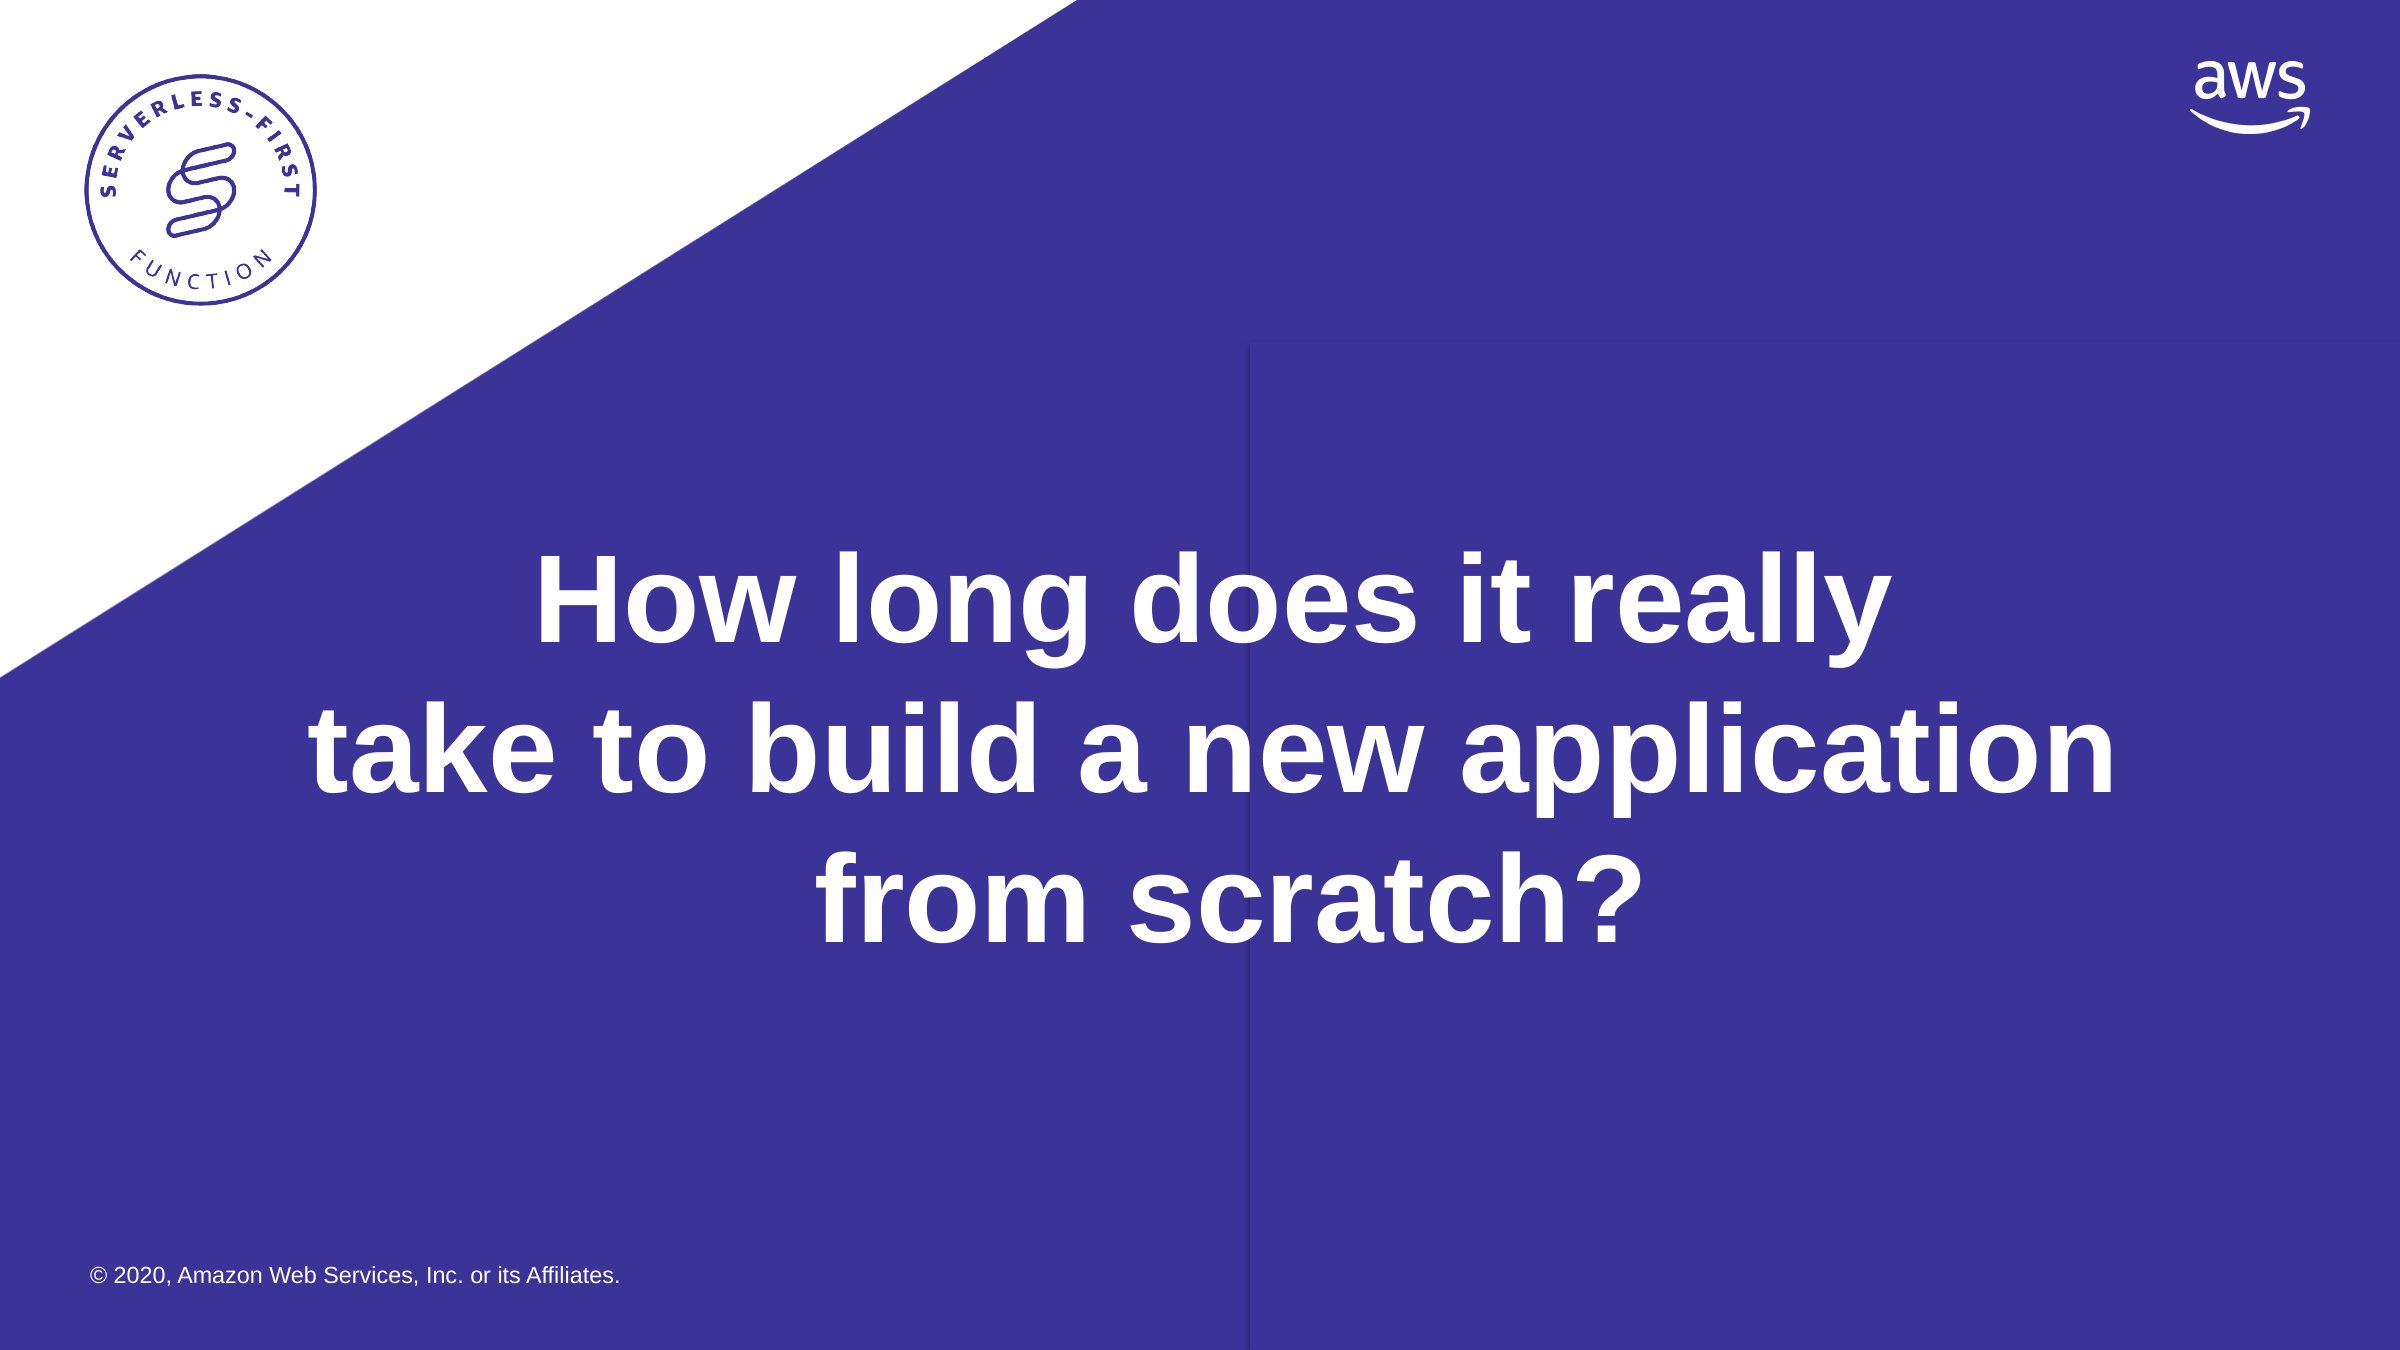

# How long does it really take to build a new application from scratch?